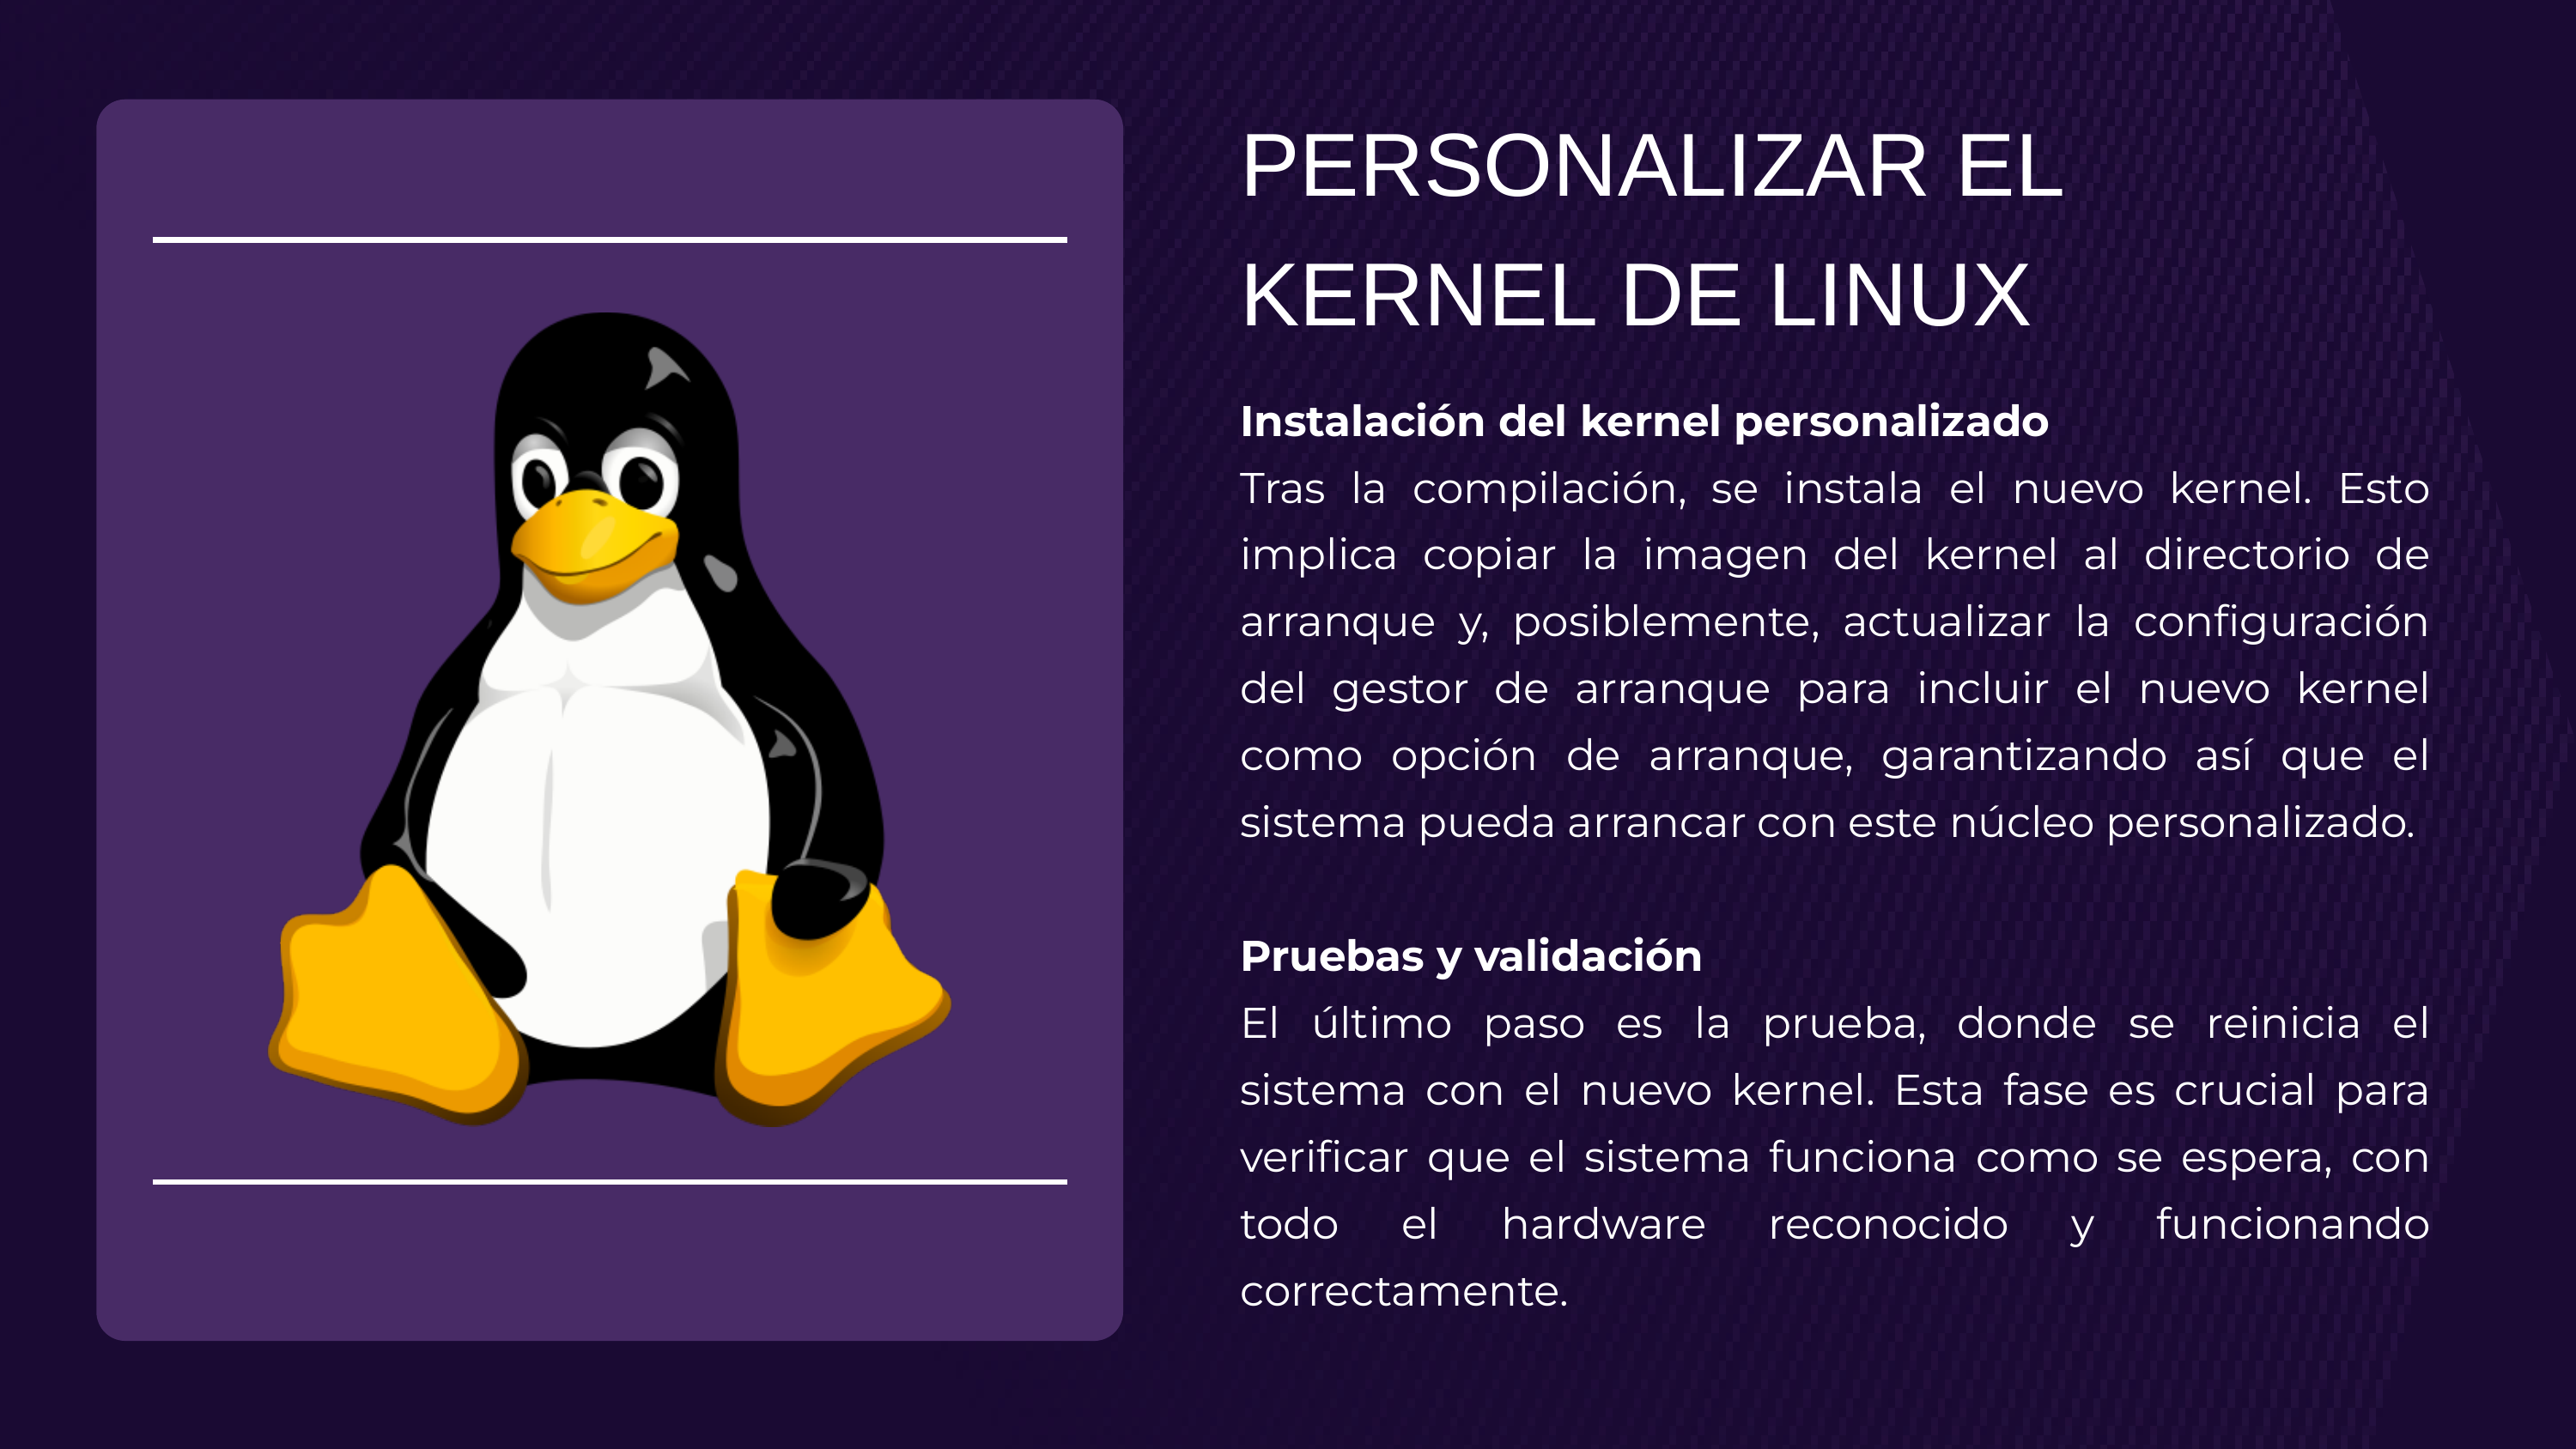

PERSONALIZAR EL KERNEL DE LINUX

Instalación del kernel personalizado
Tras la compilación, se instala el nuevo kernel. Esto implica copiar la imagen del kernel al directorio de arranque y, posiblemente, actualizar la configuración del gestor de arranque para incluir el nuevo kernel como opción de arranque, garantizando así que el sistema pueda arrancar con este núcleo personalizado.

Pruebas y validación
El último paso es la prueba, donde se reinicia el sistema con el nuevo kernel. Esta fase es crucial para verificar que el sistema funciona como se espera, con todo el hardware reconocido y funcionando correctamente.